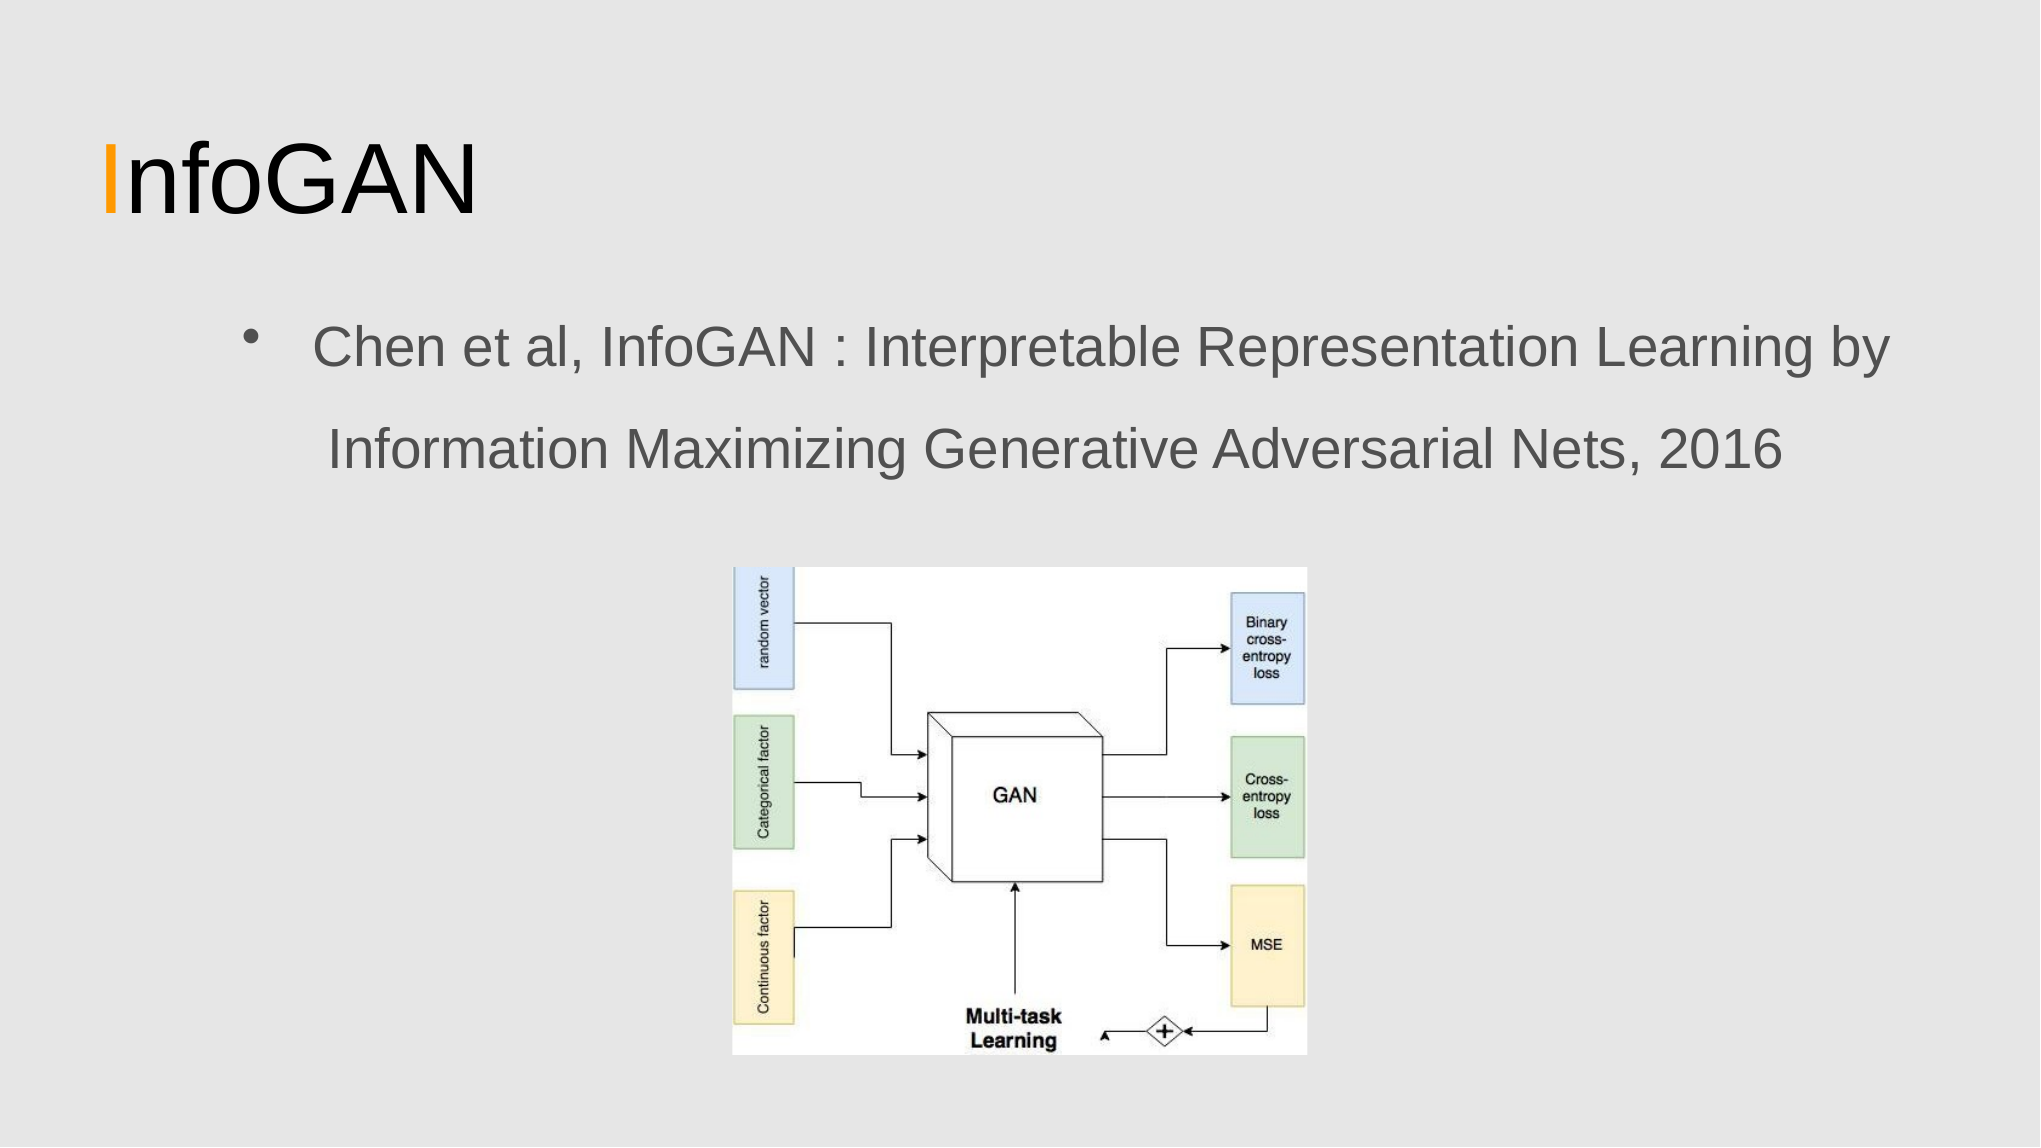

# InfoGAN
Chen et al, InfoGAN : Interpretable Representation Learning by  Information Maximizing Generative Adversarial Nets, 2016